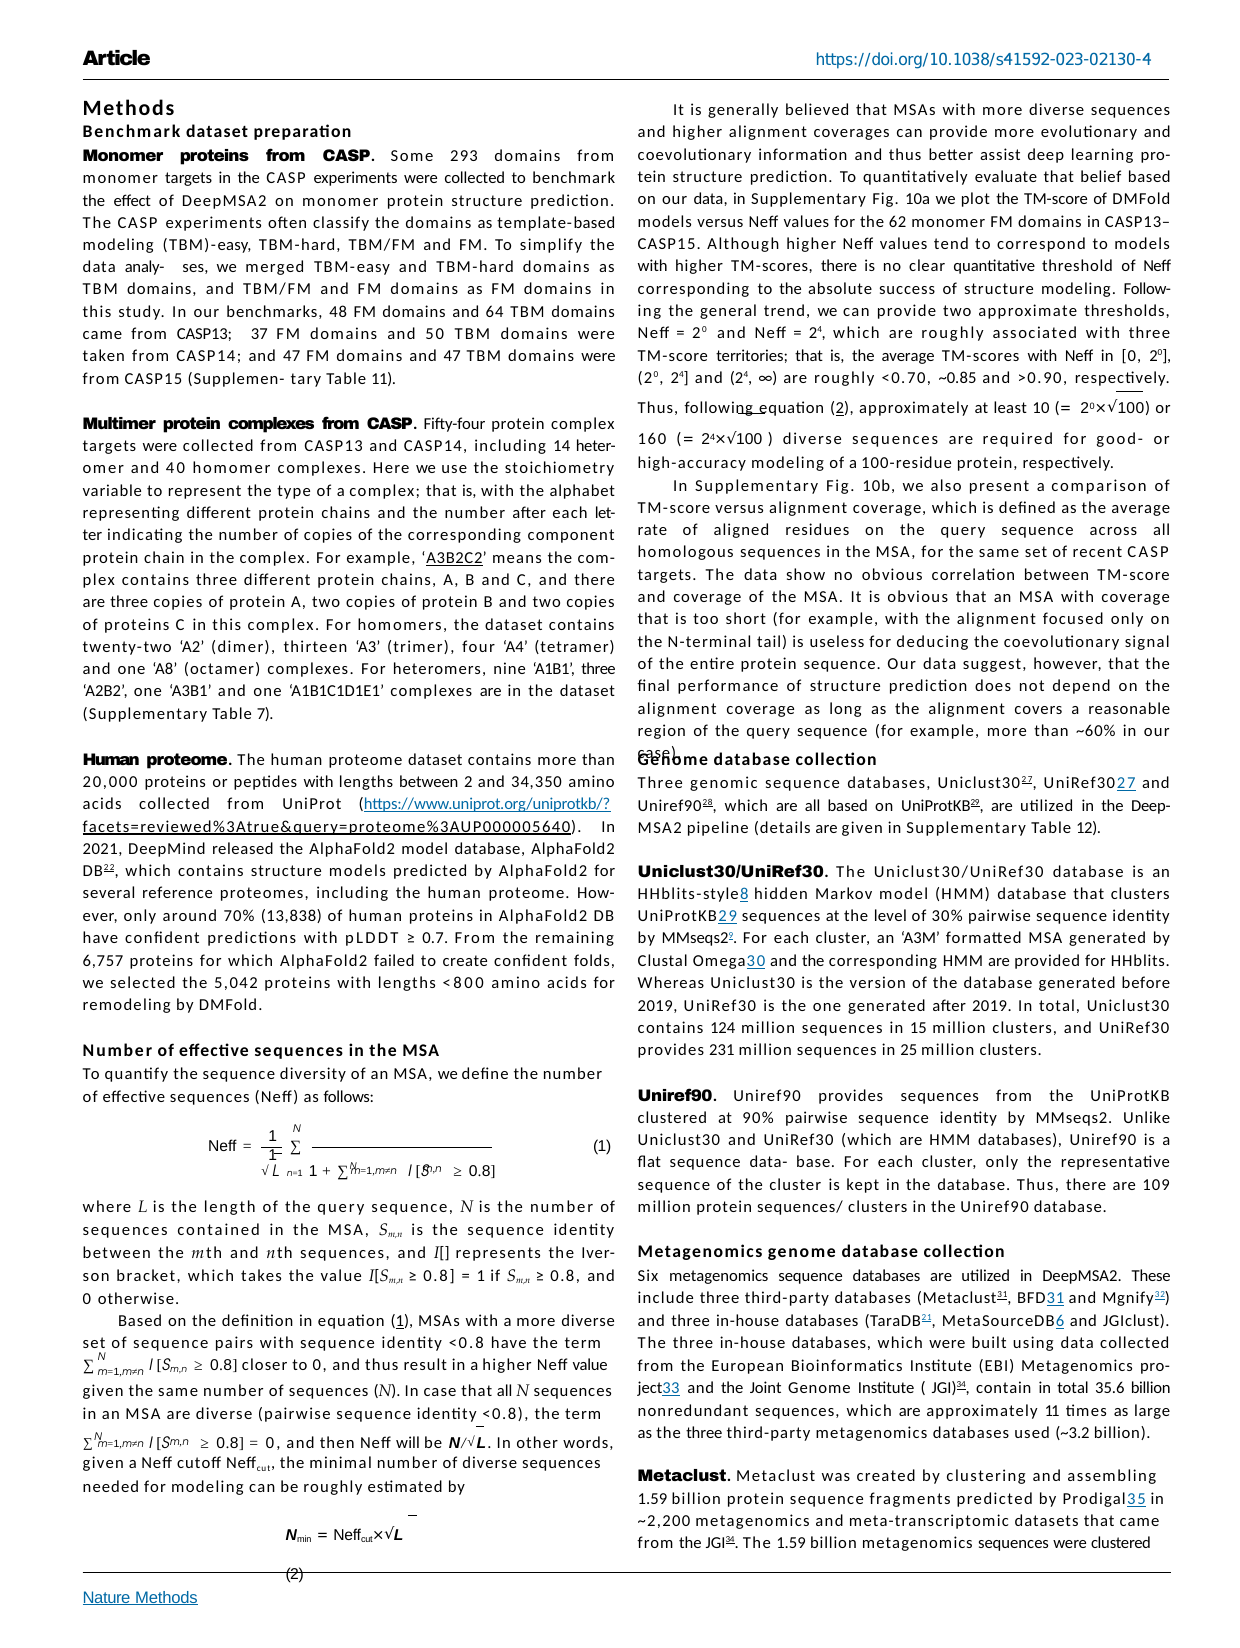

Article
https://doi.org/10.1038/s41592-023-02130-4
Methods
Benchmark dataset preparation
Monomer proteins from CASP. Some 293 domains from monomer targets in the CASP experiments were collected to benchmark the effect of DeepMSA2 on monomer protein structure prediction. The CASP experiments often classify the domains as template-based modeling (TBM)-easy, TBM-hard, TBM/FM and FM. To simplify the data analy- ses, we merged TBM-easy and TBM-hard domains as TBM domains, and TBM/FM and FM domains as FM domains in this study. In our benchmarks, 48 FM domains and 64 TBM domains came from CASP13; 37 FM domains and 50 TBM domains were taken from CASP14; and 47 FM domains and 47 TBM domains were from CASP15 (Supplemen- tary Table 11).
It is generally believed that MSAs with more diverse sequences and higher alignment coverages can provide more evolutionary and coevolutionary information and thus better assist deep learning pro- tein structure prediction. To quantitatively evaluate that belief based on our data, in Supplementary Fig. 10a we plot the TM-score of DMFold models versus Neff values for the 62 monomer FM domains in CASP13– CASP15. Although higher Neff values tend to correspond to models with higher TM-scores, there is no clear quantitative threshold of Neff corresponding to the absolute success of structure modeling. Follow- ing the general trend, we can provide two approximate thresholds, Neff = 20 and Neff = 24, which are roughly associated with three TM-score territories; that is, the average TM-scores with Neff in [0, 20], (20, 24] and (24, ∞) are roughly <0.70, ~0.85 and >0.90, respectively. Thus, following equation (2), approximately at least 10 (= 20×√100) or 160 (= 24×√100 ) diverse sequences are required for good- or high-accuracy modeling of a 100-residue protein, respectively.
In Supplementary Fig. 10b, we also present a comparison of TM-score versus alignment coverage, which is defined as the average rate of aligned residues on the query sequence across all homologous sequences in the MSA, for the same set of recent CASP targets. The data show no obvious correlation between TM-score and coverage of the MSA. It is obvious that an MSA with coverage that is too short (for example, with the alignment focused only on the N-terminal tail) is useless for deducing the coevolutionary signal of the entire protein sequence. Our data suggest, however, that the final performance of structure prediction does not depend on the alignment coverage as long as the alignment covers a reasonable region of the query sequence (for example, more than ~60% in our case).

Multimer protein complexes from CASP. Fifty-four protein complex targets were collected from CASP13 and CASP14, including 14 heter- omer and 40 homomer complexes. Here we use the stoichiometry variable to represent the type of a complex; that is, with the alphabet representing different protein chains and the number after each let- ter indicating the number of copies of the corresponding component protein chain in the complex. For example, ‘A3B2C2’ means the com- plex contains three different protein chains, A, B and C, and there are three copies of protein A, two copies of protein B and two copies of proteins C in this complex. For homomers, the dataset contains twenty-two ‘A2’ (dimer), thirteen ‘A3’ (trimer), four ‘A4’ (tetramer) and one ‘A8’ (octamer) complexes. For heteromers, nine ‘A1B1’, three ‘A2B2’, one ‘A3B1’ and one ‘A1B1C1D1E1’ complexes are in the dataset (Supplementary Table 7).

Genome database collection
Three genomic sequence databases, Uniclust3027, UniRef3027 and Uniref9028, which are all based on UniProtKB29, are utilized in the Deep- MSA2 pipeline (details are given in Supplementary Table 12).
Human proteome. The human proteome dataset contains more than 20,000 proteins or peptides with lengths between 2 and 34,350 amino acids collected from UniProt (https://www.uniprot.org/uniprotkb/? facets=reviewed%3Atrue&query=proteome%3AUP000005640). In 2021, DeepMind released the AlphaFold2 model database, AlphaFold2 DB22, which contains structure models predicted by AlphaFold2 for several reference proteomes, including the human proteome. How- ever, only around 70% (13,838) of human proteins in AlphaFold2 DB have confident predictions with pLDDT ≥ 0.7. From the remaining 6,757 proteins for which AlphaFold2 failed to create confident folds, we selected the 5,042 proteins with lengths <800 amino acids for remodeling by DMFold.
Uniclust30/UniRef30. The Uniclust30/UniRef30 database is an HHblits-style8 hidden Markov model (HMM) database that clusters UniProtKB29 sequences at the level of 30% pairwise sequence identity by MMseqs29. For each cluster, an ‘A3M’ formatted MSA generated by Clustal Omega30 and the corresponding HMM are provided for HHblits. Whereas Uniclust30 is the version of the database generated before 2019, UniRef30 is the one generated after 2019. In total, Uniclust30 contains 124 million sequences in 15 million clusters, and UniRef30 provides 231 million sequences in 25 million clusters.
Number of effective sequences in the MSA
To quantify the sequence diversity of an MSA, we define the number of effective sequences (Neff) as follows:
Uniref90. Uniref90 provides sequences from the UniProtKB clustered at 90% pairwise sequence identity by MMseqs2. Unlike Uniclust30 and UniRef30 (which are HMM databases), Uniref90 is a flat sequence data- base. For each cluster, only the representative sequence of the cluster is kept in the database. Thus, there are 109 million protein sequences/ clusters in the Uniref90 database.
N
1	1
Neff =	∑
(1)

√L n=1 1 + ∑N	I [S	≥ 0.8]
m,n
m=1,m≠n
where L is the length of the query sequence, N is the number of sequences contained in the MSA, Sm,n is the sequence identity between the mth and nth sequences, and I[] represents the Iver- son bracket, which takes the value I[Sm,n ≥ 0.8] = 1 if Sm,n ≥ 0.8, and 0 otherwise.
Based on the definition in equation (1), MSAs with a more diverse set of sequence pairs with sequence identity <0.8 have the term
Metagenomics genome database collection
Six metagenomics sequence databases are utilized in DeepMSA2. These include three third-party databases (Metaclust31, BFD31 and Mgnify32) and three in-house databases (TaraDB21, MetaSourceDB6 and JGIclust). The three in-house databases, which were built using data collected from the European Bioinformatics Institute (EBI) Metagenomics pro- ject33 and the Joint Genome Institute ( JGI)34, contain in total 35.6 billion nonredundant sequences, which are approximately 11 times as large as the three third-party metagenomics databases used (~3.2 billion).
N
I [Sm,n ≥ 0.8] closer to 0, and thus result in a higher Neff value
∑
m=1,m≠n
given the same number of sequences (N). In case that all N sequences in an MSA are diverse (pairwise sequence identity <0.8), the term
∑N
I [S	≥ 0.8] = 0, and then Neff will be N/√L. In other words,

m,n
m=1,m≠n
given a Neff cutoff Neffcut, the minimal number of diverse sequences needed for modeling can be roughly estimated by

Nmin = Neffcut×√L	(2)
Metaclust. Metaclust was created by clustering and assembling
1.59 billion protein sequence fragments predicted by Prodigal35 in
~2,200 metagenomics and meta-transcriptomic datasets that came from the JGI34. The 1.59 billion metagenomics sequences were clustered

Nature Methods